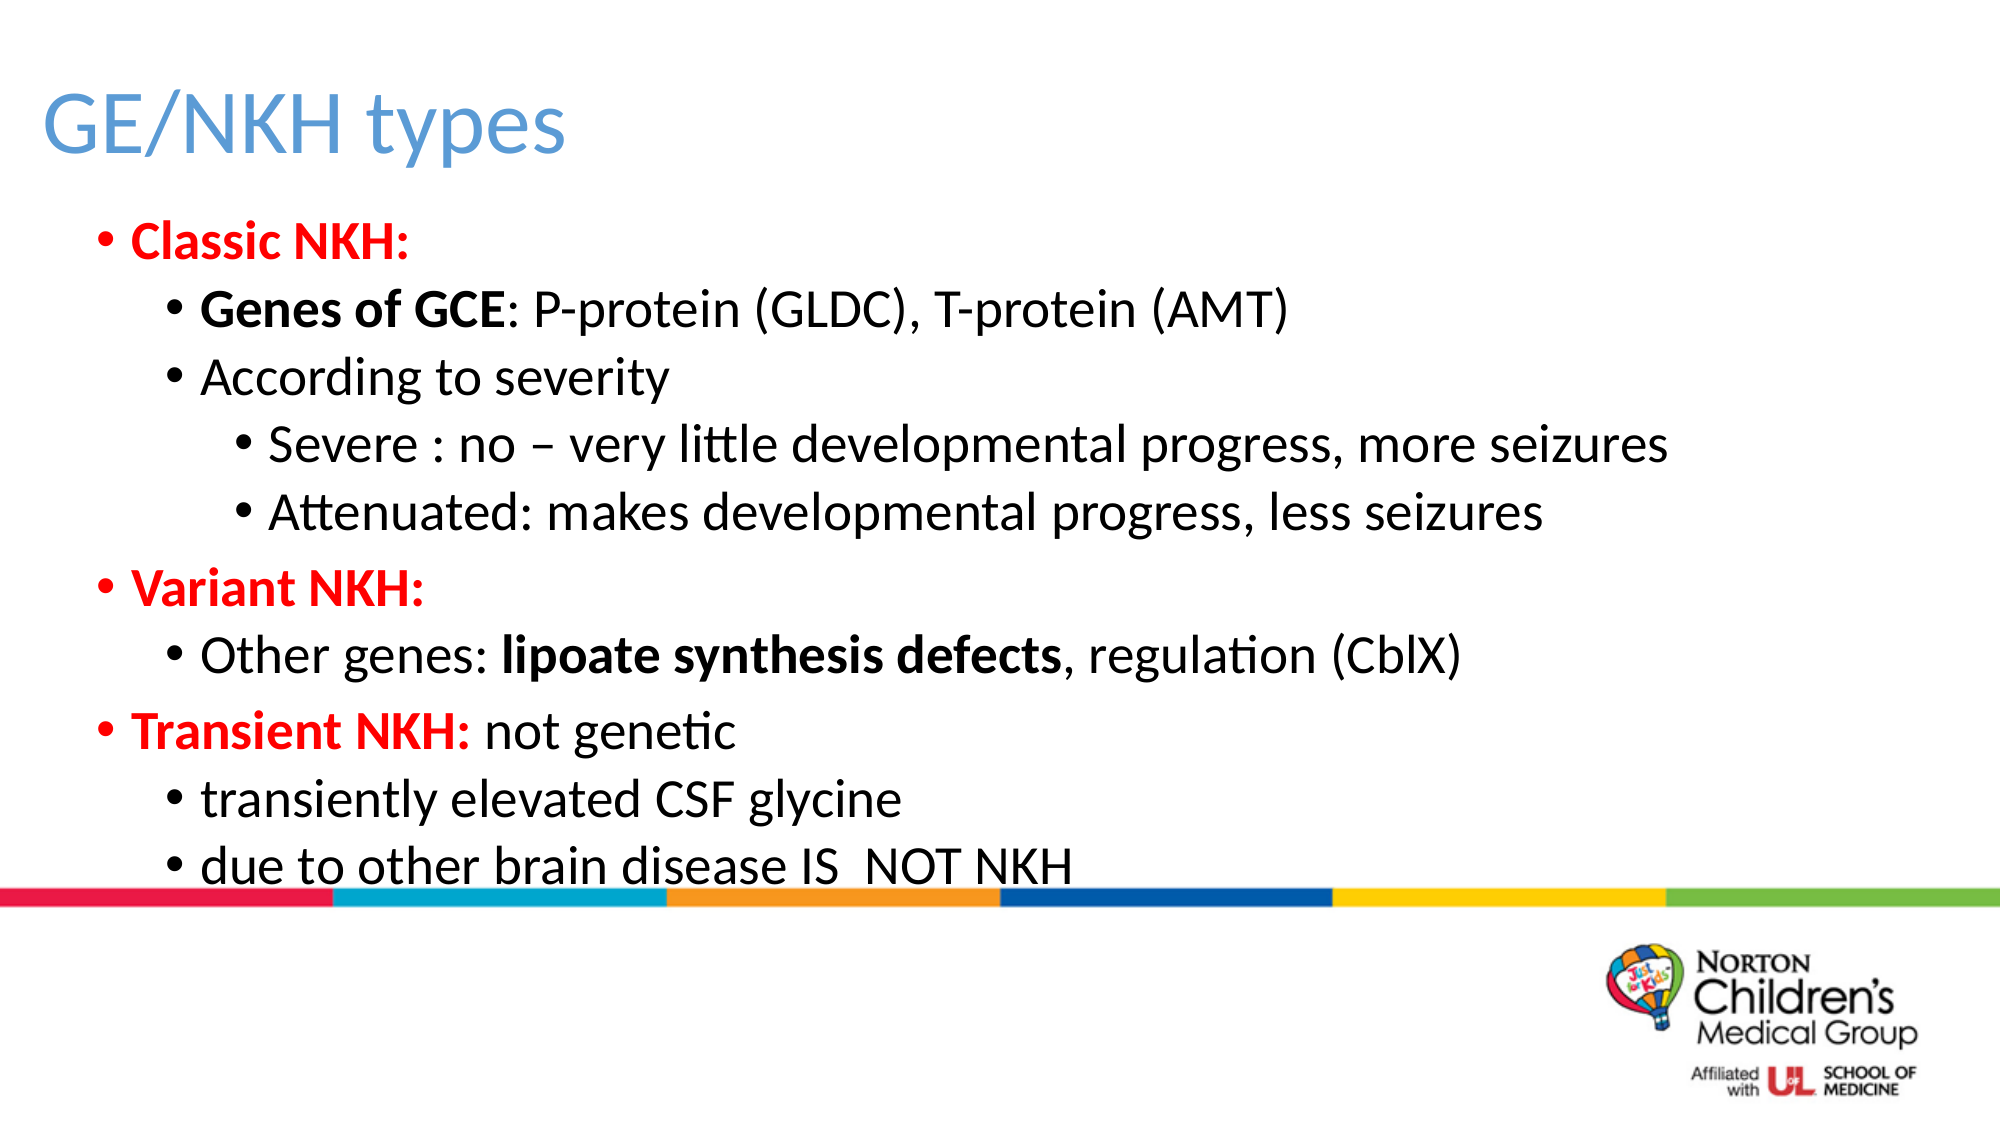

# GE/NKH types
Classic NKH:
Genes of GCE: P-protein (GLDC), T-protein (AMT)
According to severity
Severe : no – very little developmental progress, more seizures
Attenuated: makes developmental progress, less seizures
Variant NKH:
Other genes: lipoate synthesis defects, regulation (CblX)
Transient NKH: not genetic
transiently elevated CSF glycine
due to other brain disease IS  NOT NKH